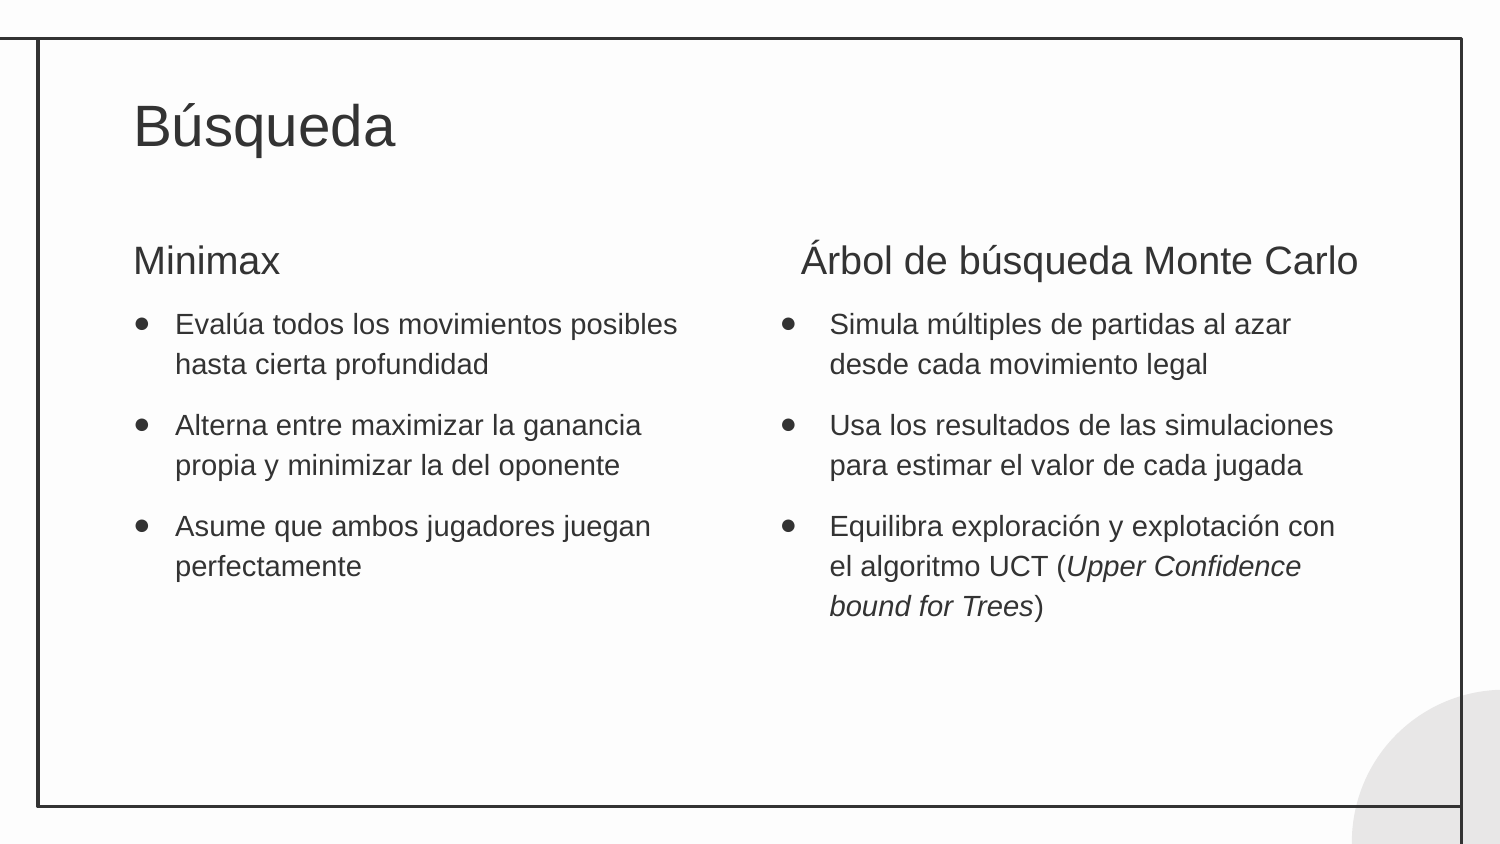

# Búsqueda
Minimax
Árbol de búsqueda Monte Carlo
Evalúa todos los movimientos posibles hasta cierta profundidad
Alterna entre maximizar la ganancia propia y minimizar la del oponente
Asume que ambos jugadores juegan perfectamente
Simula múltiples de partidas al azar desde cada movimiento legal
Usa los resultados de las simulaciones para estimar el valor de cada jugada
Equilibra exploración y explotación con el algoritmo UCT (Upper Confidence bound for Trees)